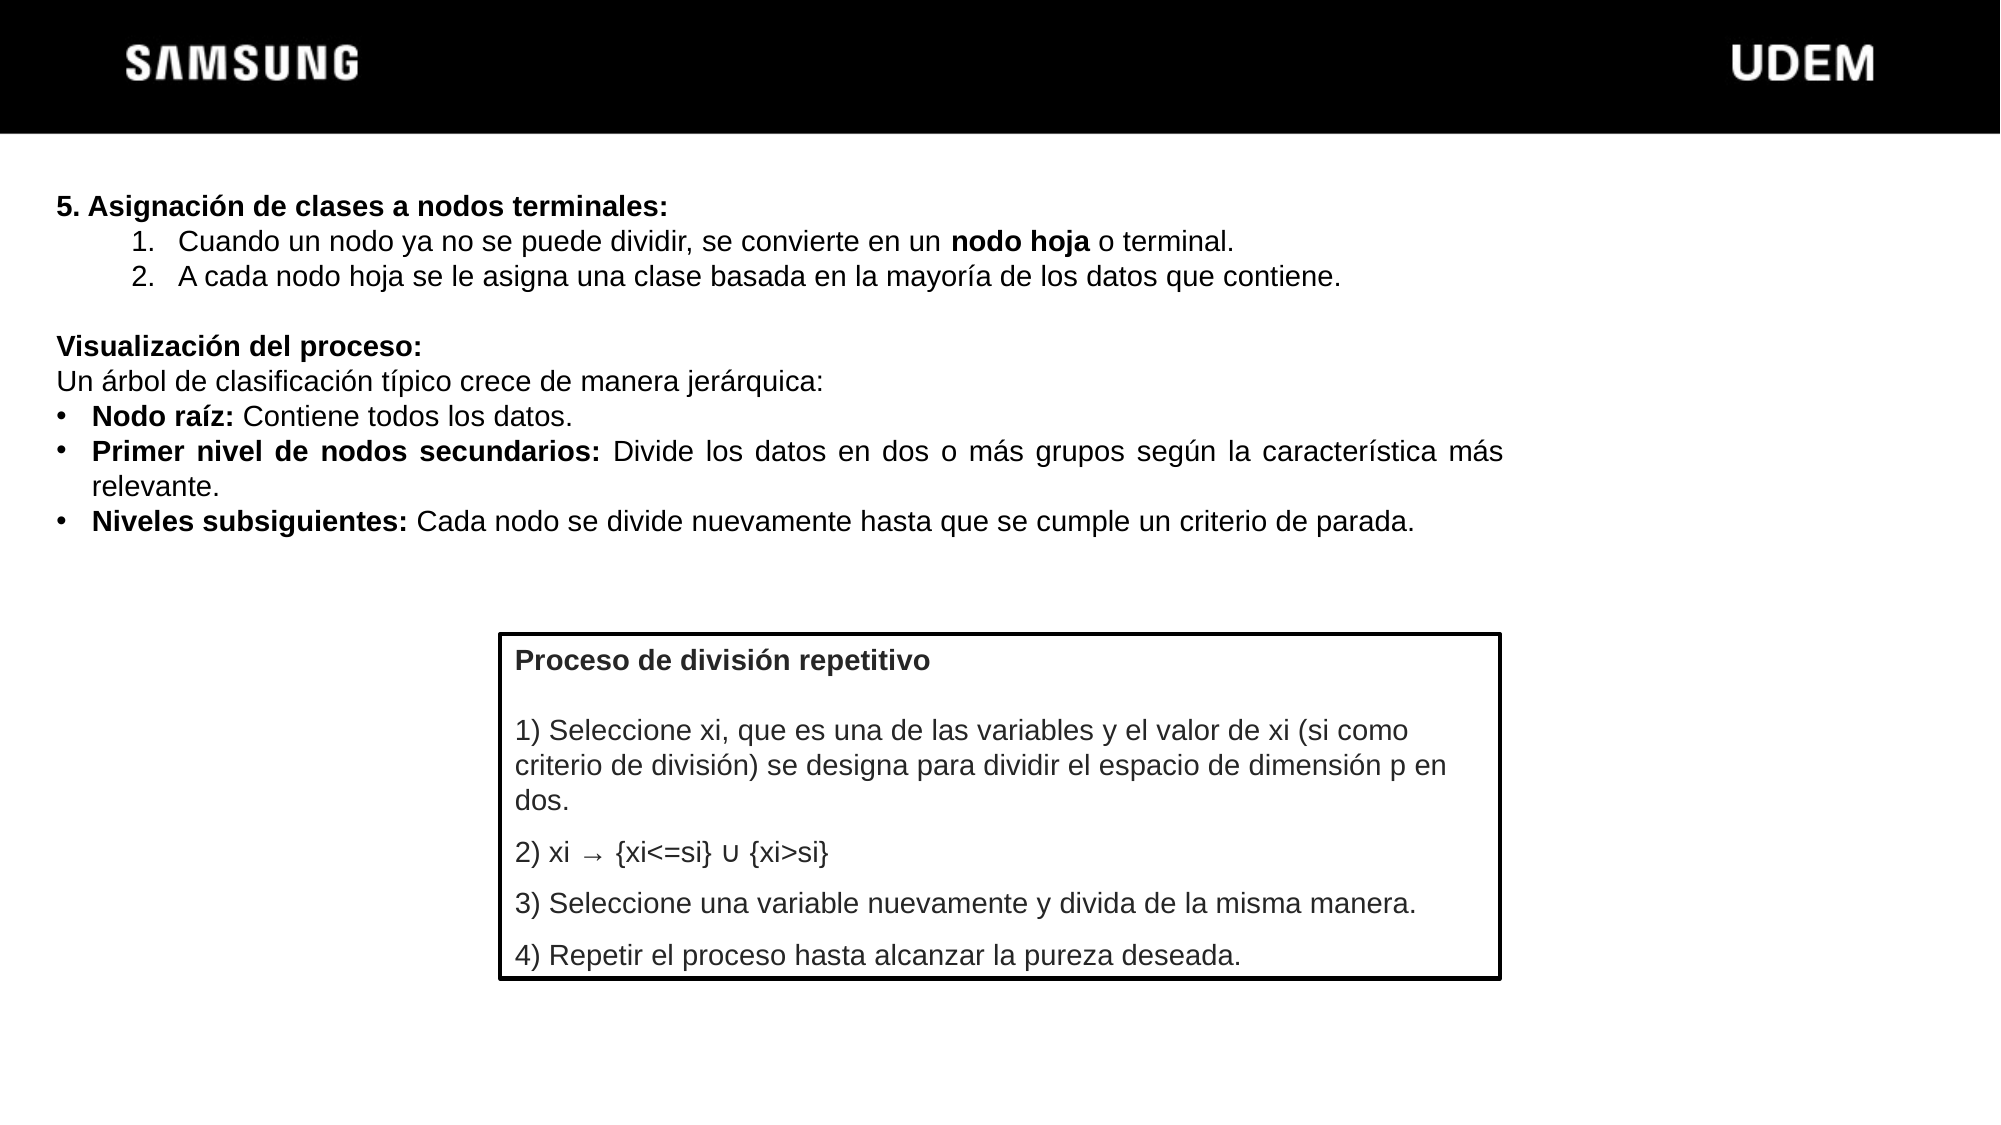

5. Asignación de clases a nodos terminales:
Cuando un nodo ya no se puede dividir, se convierte en un nodo hoja o terminal.
A cada nodo hoja se le asigna una clase basada en la mayoría de los datos que contiene.

Visualización del proceso:
Un árbol de clasificación típico crece de manera jerárquica:
Nodo raíz: Contiene todos los datos.
Primer nivel de nodos secundarios: Divide los datos en dos o más grupos según la característica más relevante.
Niveles subsiguientes: Cada nodo se divide nuevamente hasta que se cumple un criterio de parada.
Proceso de división repetitivo
1) Seleccione xi, que es una de las variables y el valor de xi (si como criterio de división) se designa para dividir el espacio de dimensión p en dos.
2) xi → {xi<=si} ∪ {xi>si}
3) Seleccione una variable nuevamente y divida de la misma manera.
4) Repetir el proceso hasta alcanzar la pureza deseada.